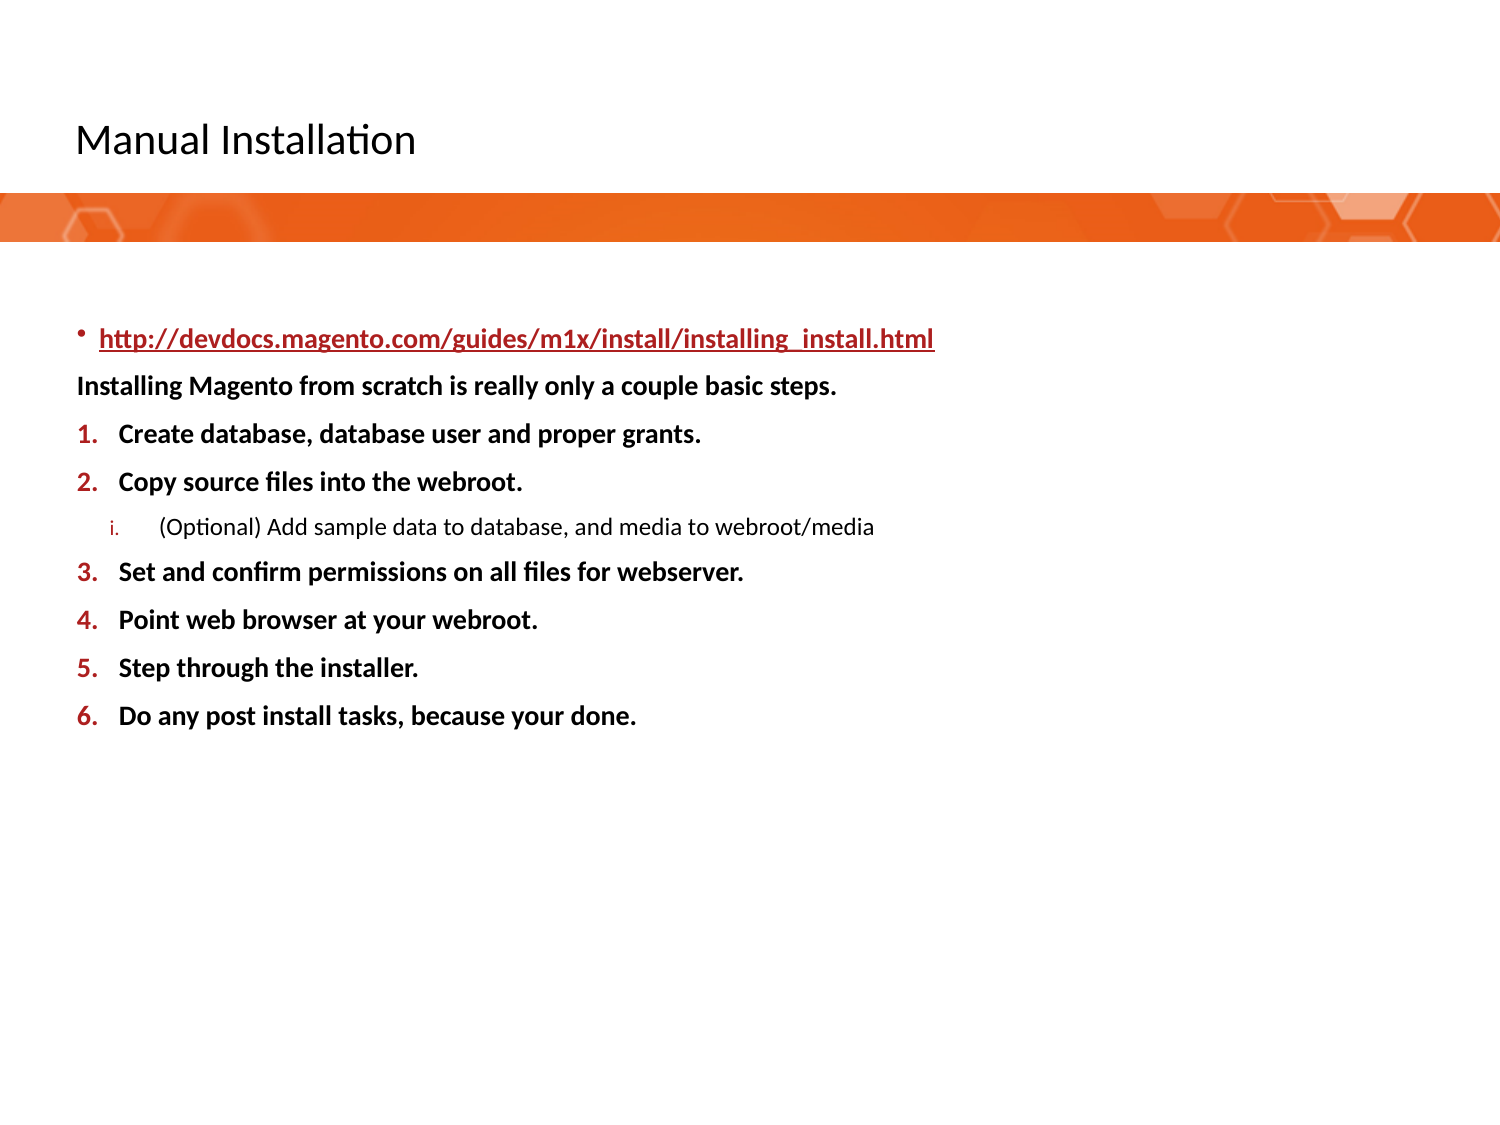

# Manual Installation
http://devdocs.magento.com/guides/m1x/install/installing_install.html
Installing Magento from scratch is really only a couple basic steps.
Create database, database user and proper grants.
Copy source files into the webroot.
(Optional) Add sample data to database, and media to webroot/media
Set and confirm permissions on all files for webserver.
Point web browser at your webroot.
Step through the installer.
Do any post install tasks, because your done.